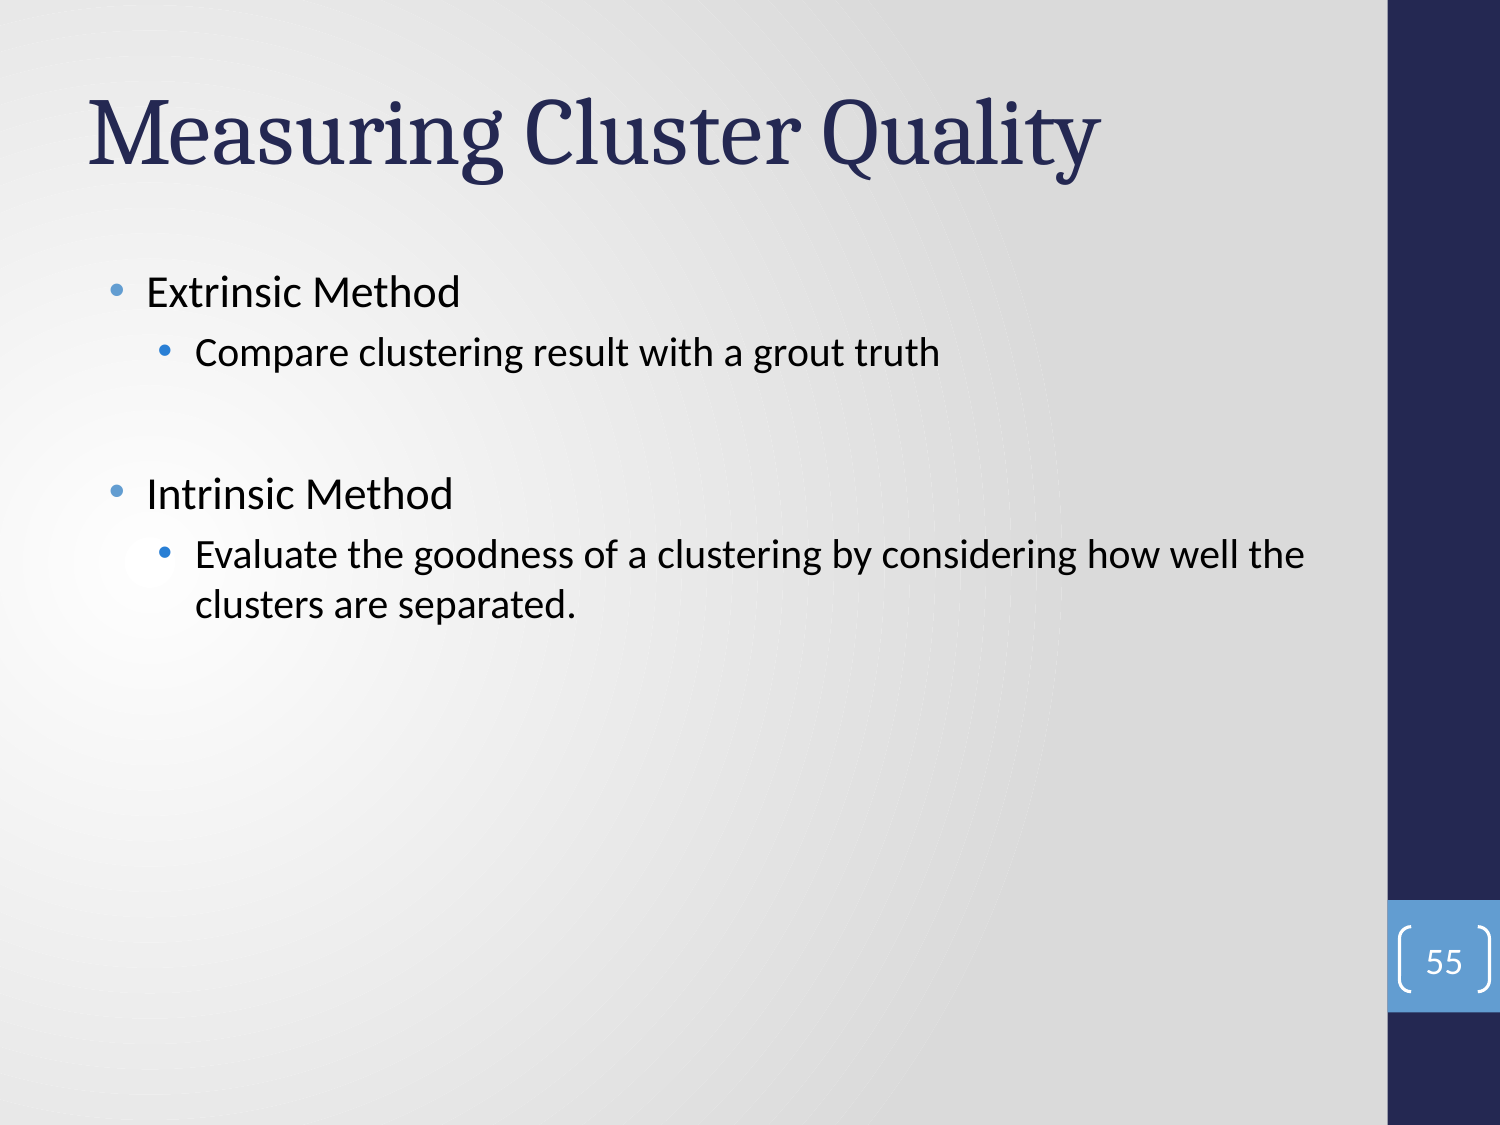

# Measuring Cluster Quality
Extrinsic Method
Compare clustering result with a grout truth

Intrinsic Method
Evaluate the goodness of a clustering by considering how well the clusters are separated.
55